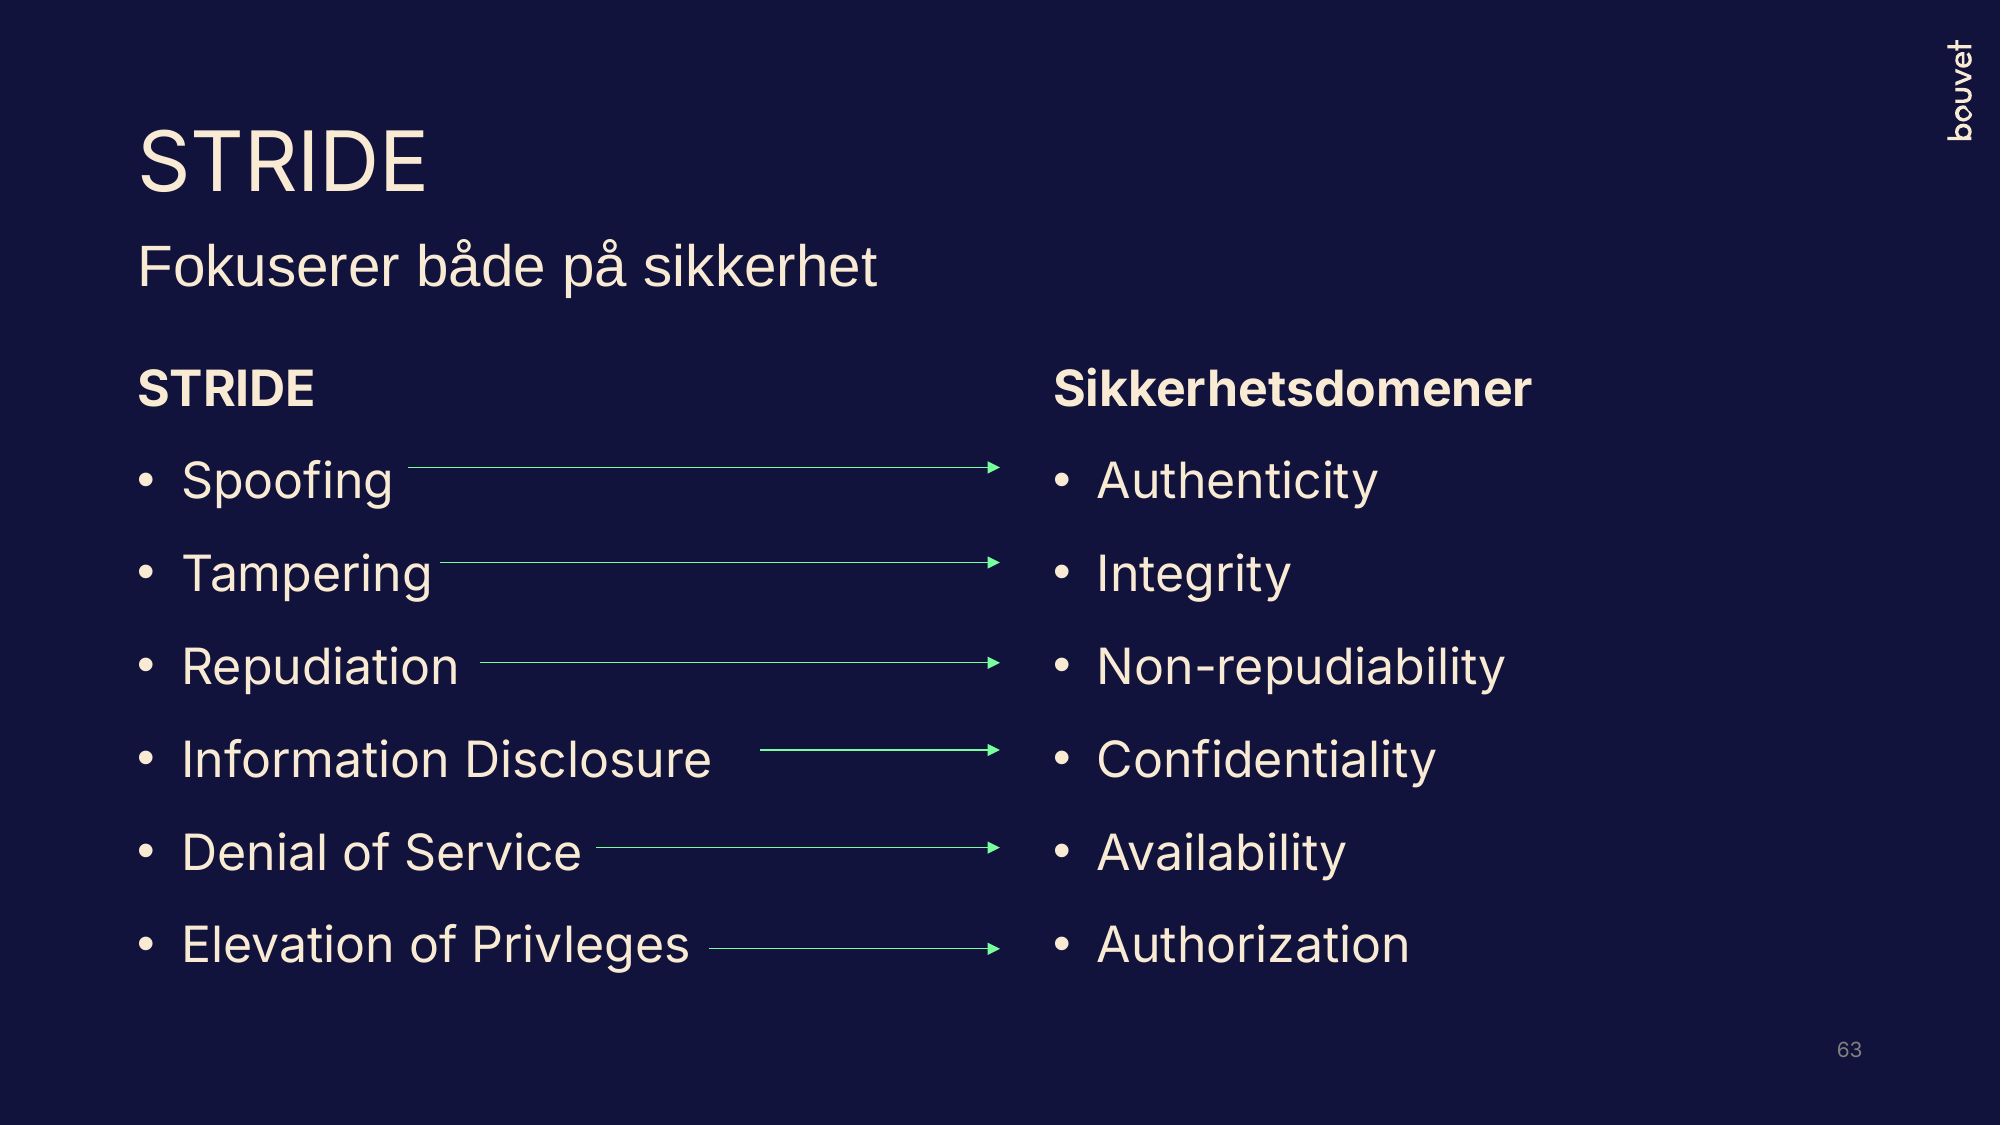

# STRIDE
Fokuserer både på sikkerhet
STRIDE
Spoofing
Tampering
Repudiation
Information Disclosure
Denial of Service
Elevation of Privleges
Sikkerhetsdomener
Authenticity
Integrity
Non-repudiability
Confidentiality
Availability
Authorization
63